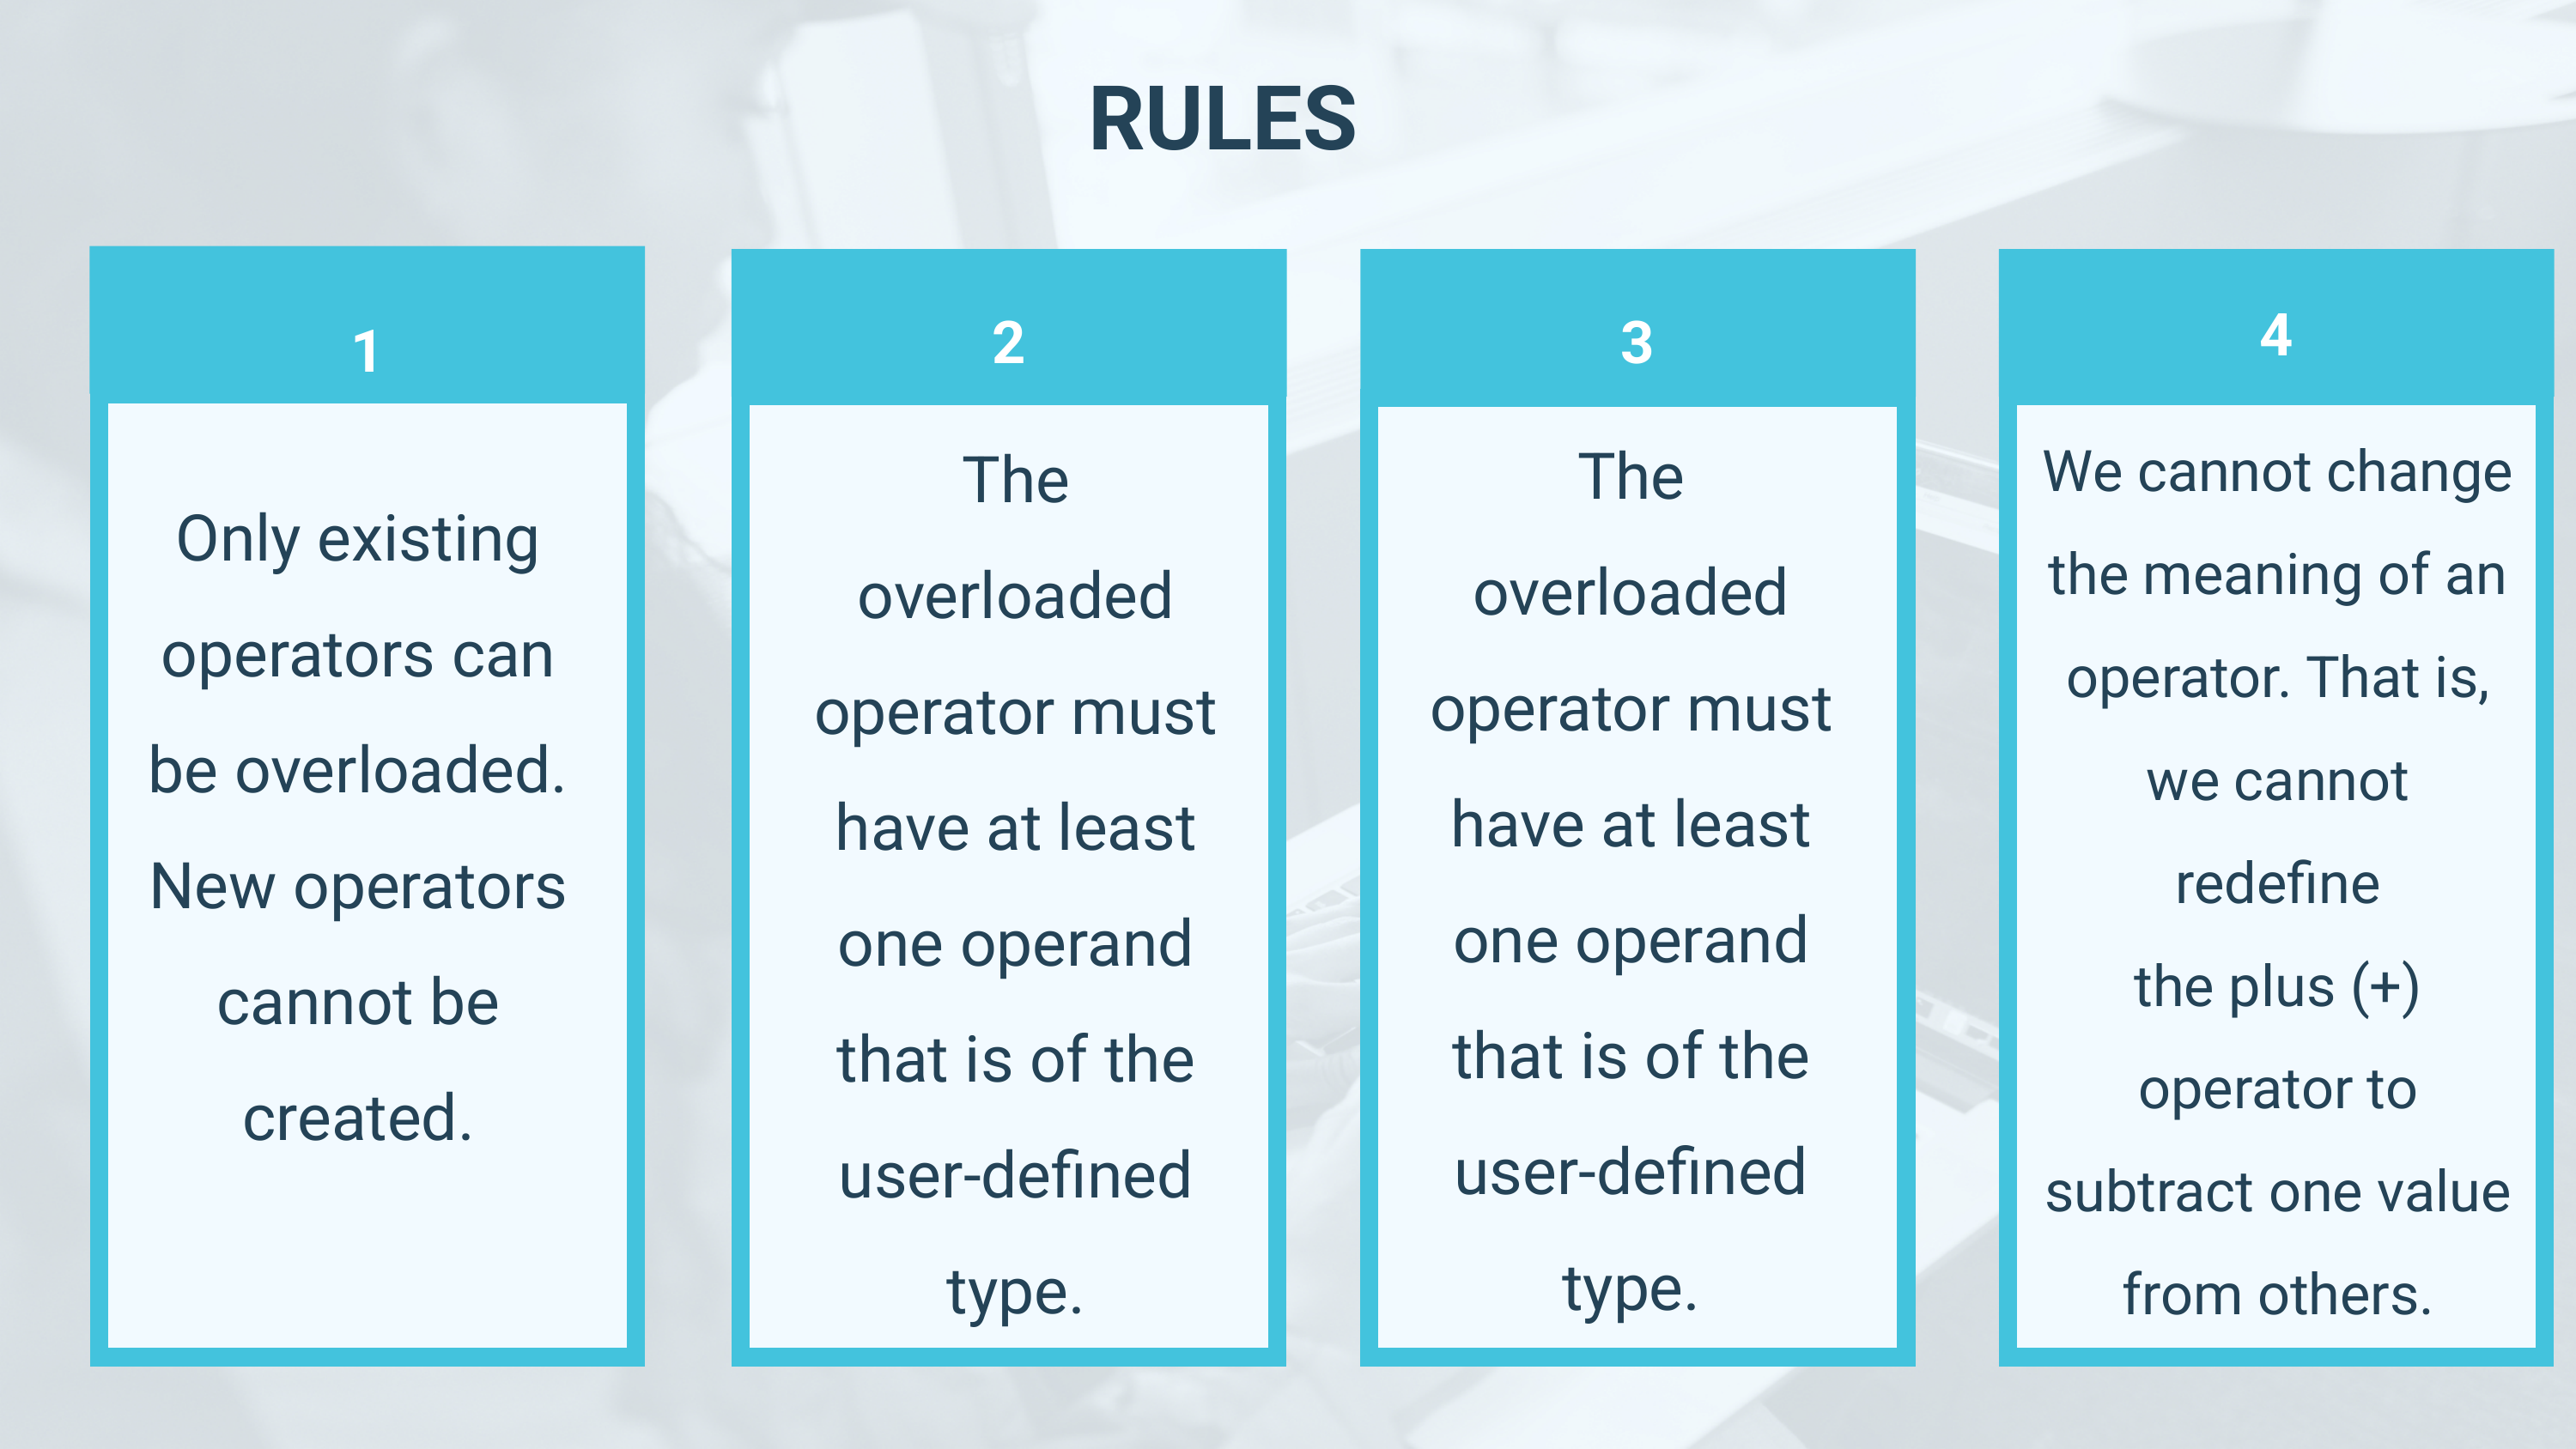

RULES

4
2
3
1

Only existing operators can be overloaded. New operators cannot be created.

The overloaded operator must have at least one operand that is of the user-defined type.
The overloaded operator must have at least one operand that is of the user-defined type.
We cannot change the meaning of an operator. That is, we cannot
 redefine
the plus (+) operator to subtract one value from others.